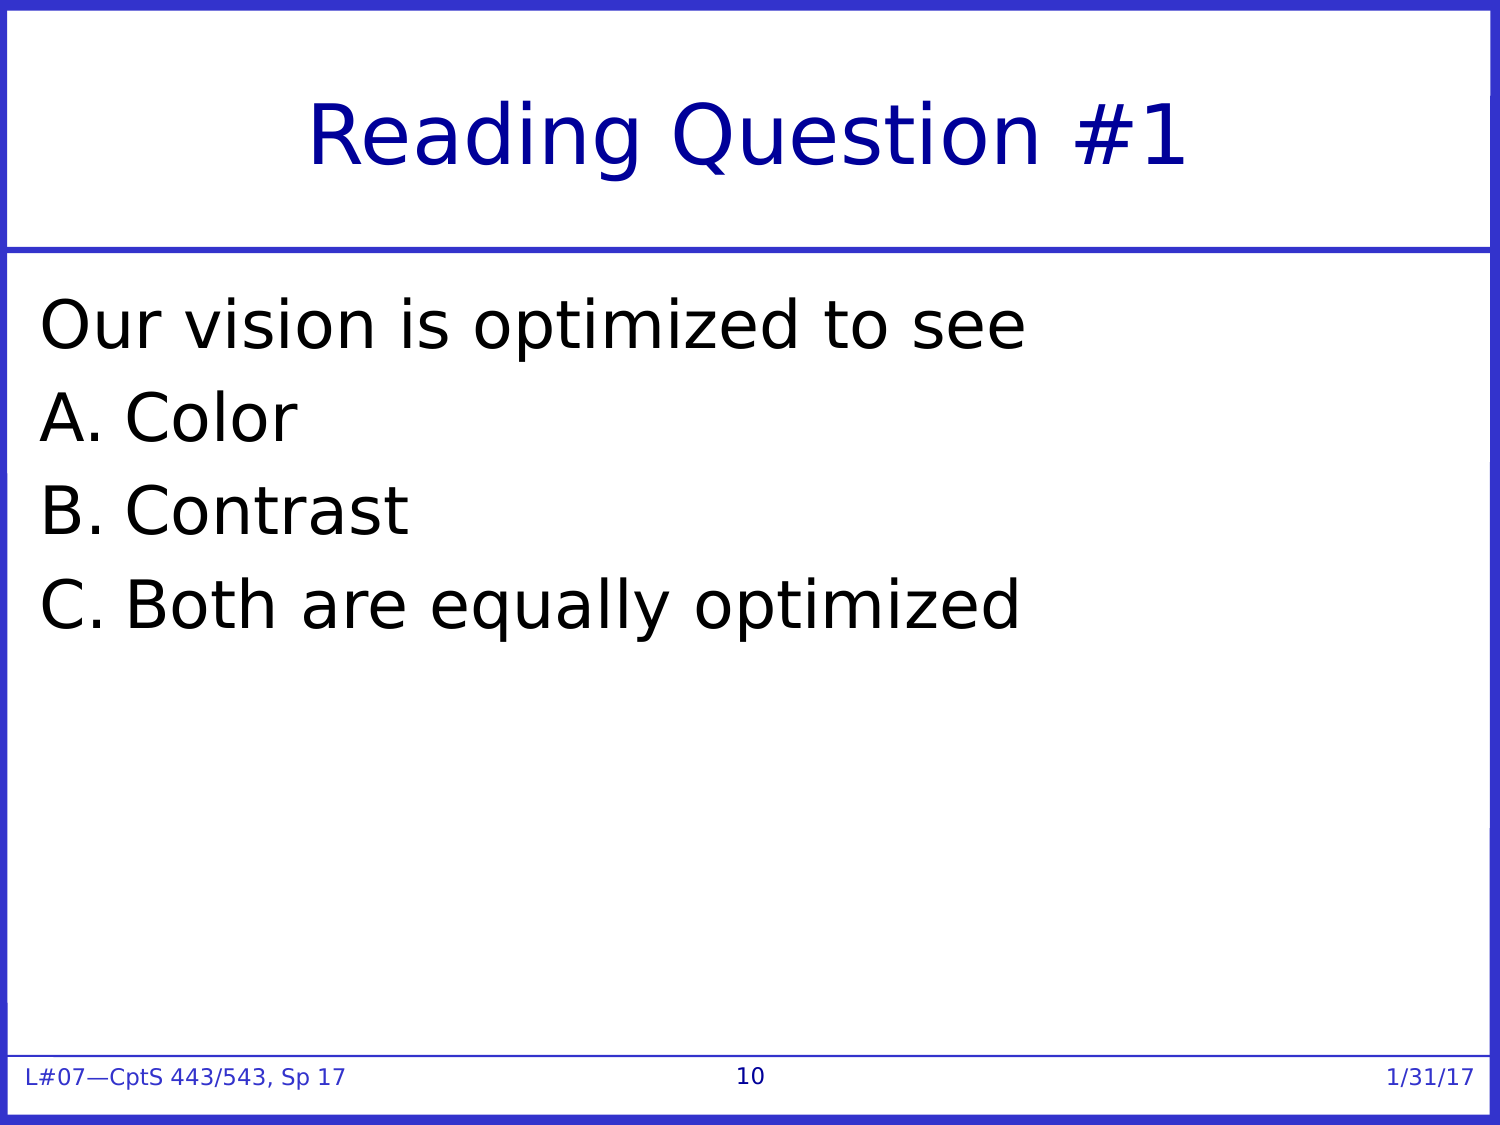

# Reading Question #1
Our vision is optimized to see
Color
Contrast
Both are equally optimized
10